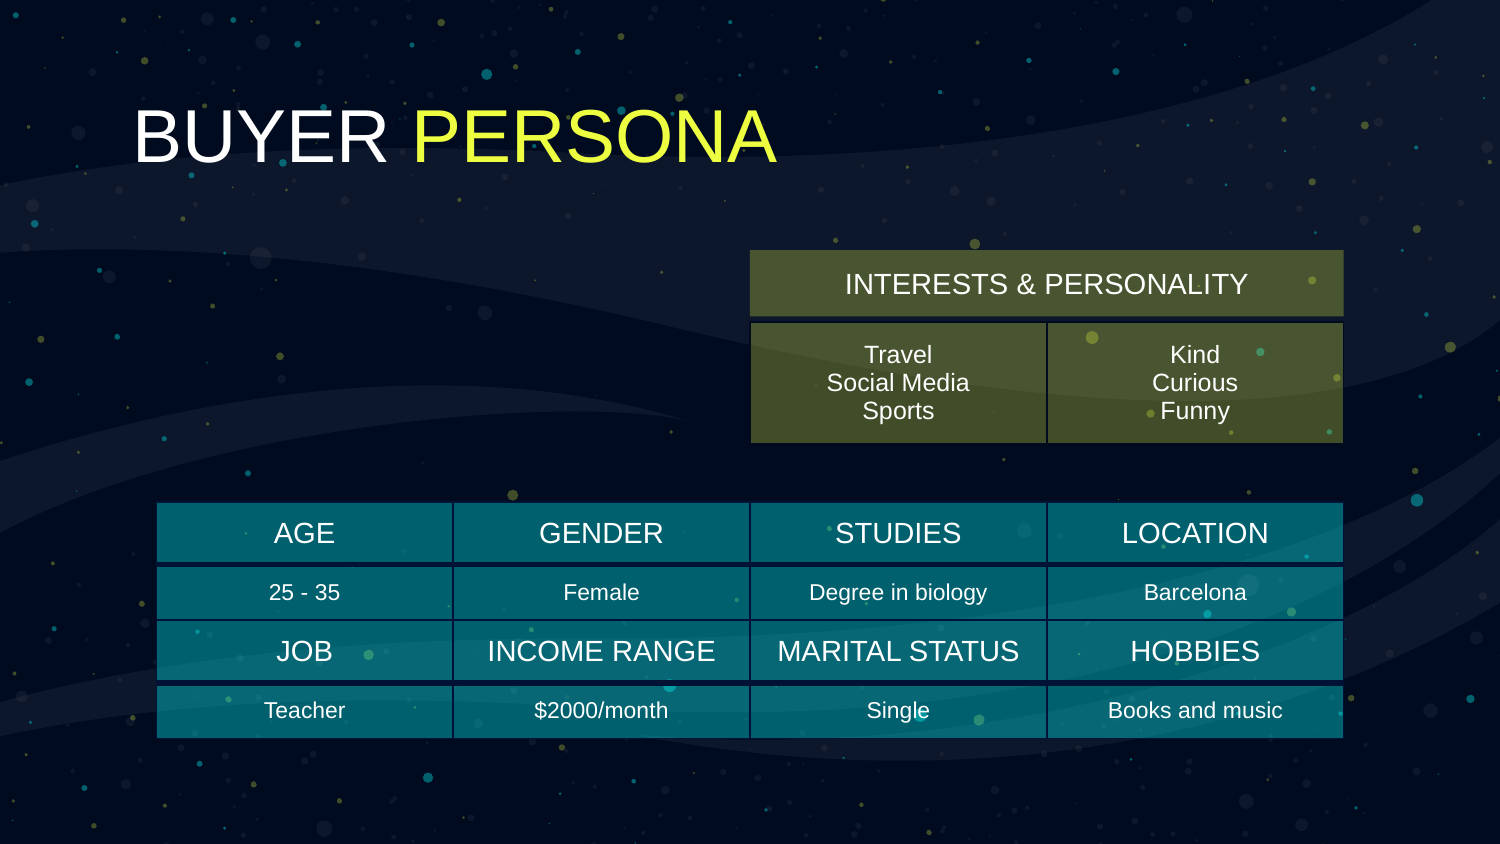

# BUYER PERSONA
INTERESTS & PERSONALITY
| Travel Social Media Sports | Kind Curious Funny |
| --- | --- |
| AGE | GENDER | STUDIES | LOCATION |
| --- | --- | --- | --- |
| 25 - 35 | Female | Degree in biology | Barcelona |
| JOB | INCOME RANGE | MARITAL STATUS | HOBBIES |
| Teacher | $2000/month | Single | Books and music |